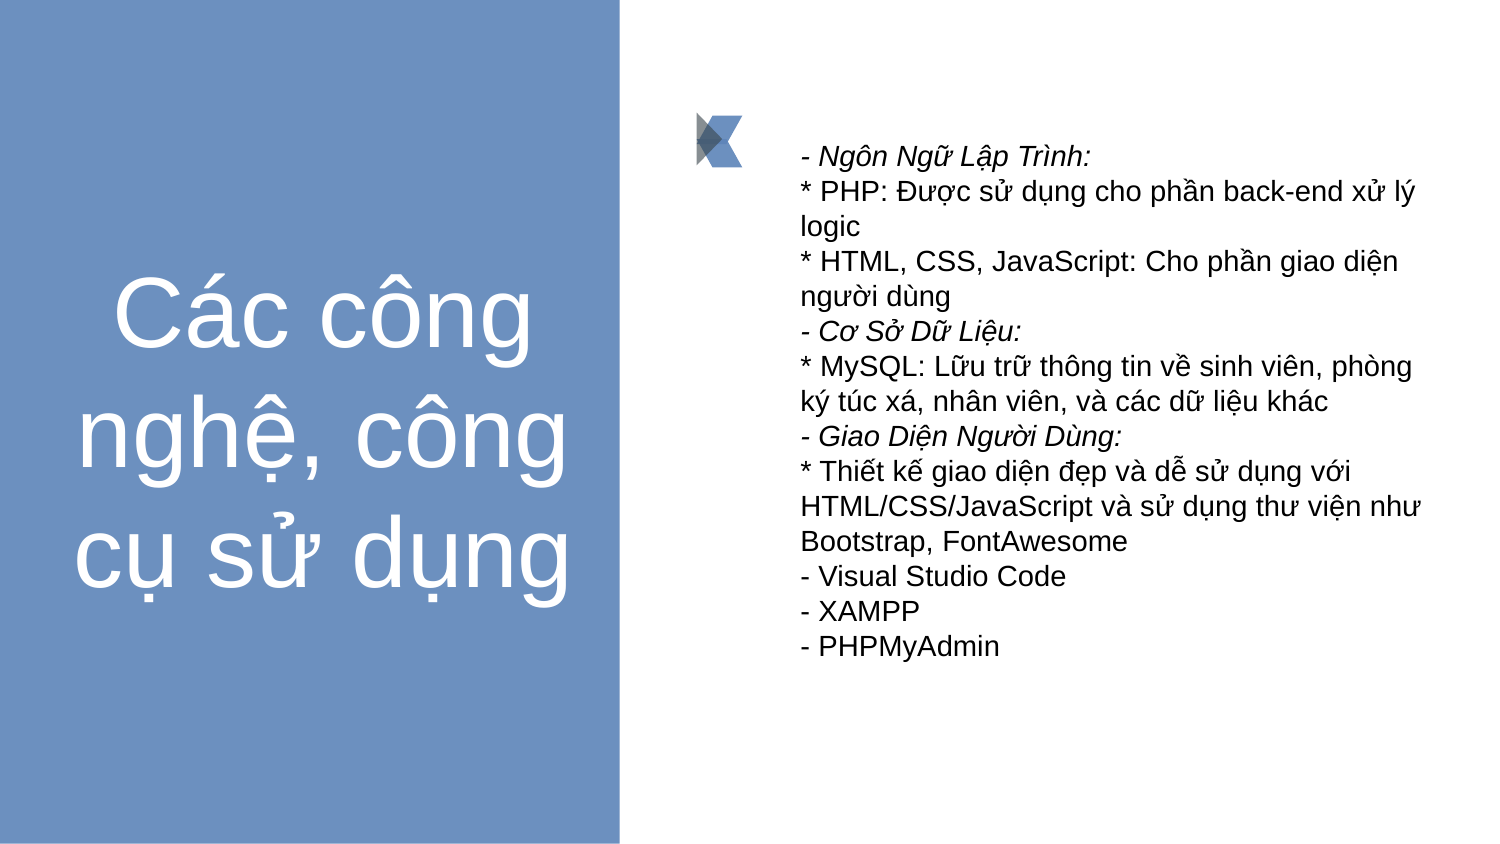

- Ngôn Ngữ Lập Trình:
* PHP: Được sử dụng cho phần back-end xử lý logic
* HTML, CSS, JavaScript: Cho phần giao diện người dùng
- Cơ Sở Dữ Liệu:
* MySQL: Lữu trữ thông tin về sinh viên, phòng ký túc xá, nhân viên, và các dữ liệu khác
- Giao Diện Người Dùng:
* Thiết kế giao diện đẹp và dễ sử dụng với HTML/CSS/JavaScript và sử dụng thư viện như Bootstrap, FontAwesome
- Visual Studio Code
- XAMPP
- PHPMyAdmin

# Các công nghệ, công cụ sử dụng